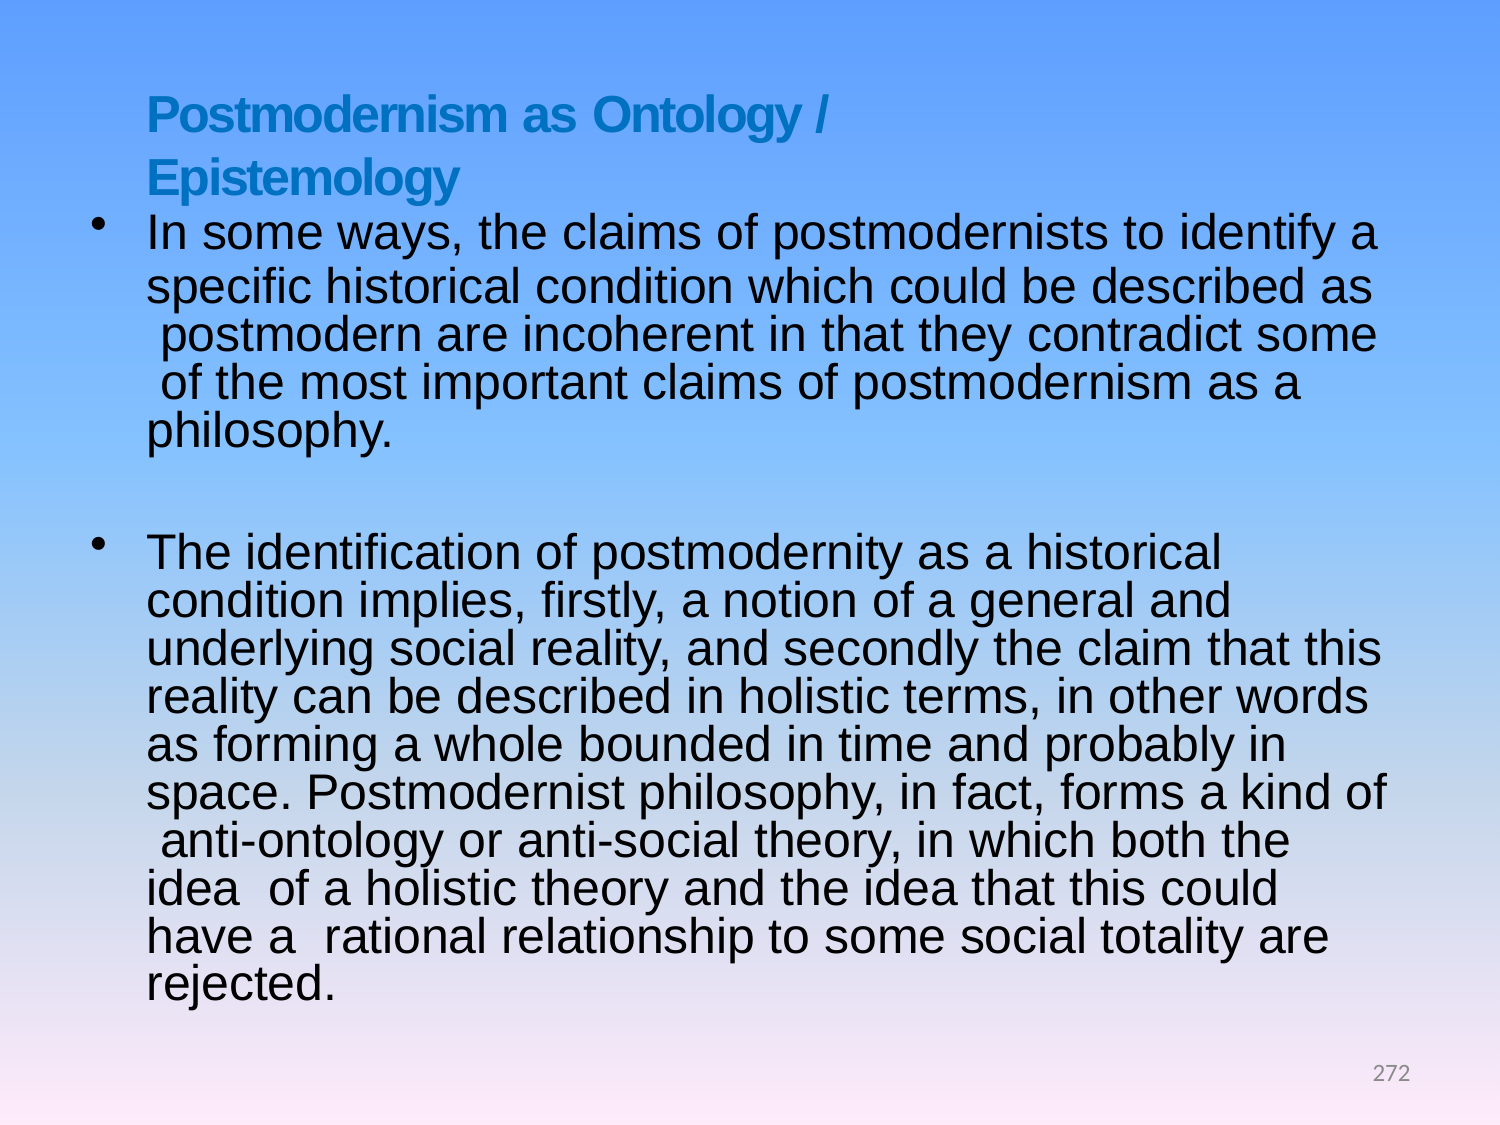

# Postmodernism as Ontology / Epistemology
In some ways, the claims of postmodernists to identify a
specific historical condition which could be described as  postmodern are incoherent in that they contradict some  of the most important claims of postmodernism as a  philosophy.

The identification of postmodernity as a historical  condition implies, firstly, a notion of a general and  underlying social reality, and secondly the claim that this  reality can be described in holistic terms, in other words  as forming a whole bounded in time and probably in  space. Postmodernist philosophy, in fact, forms a kind of  anti-ontology or anti-social theory, in which both the idea  of a holistic theory and the idea that this could have a  rational relationship to some social totality are rejected.
272